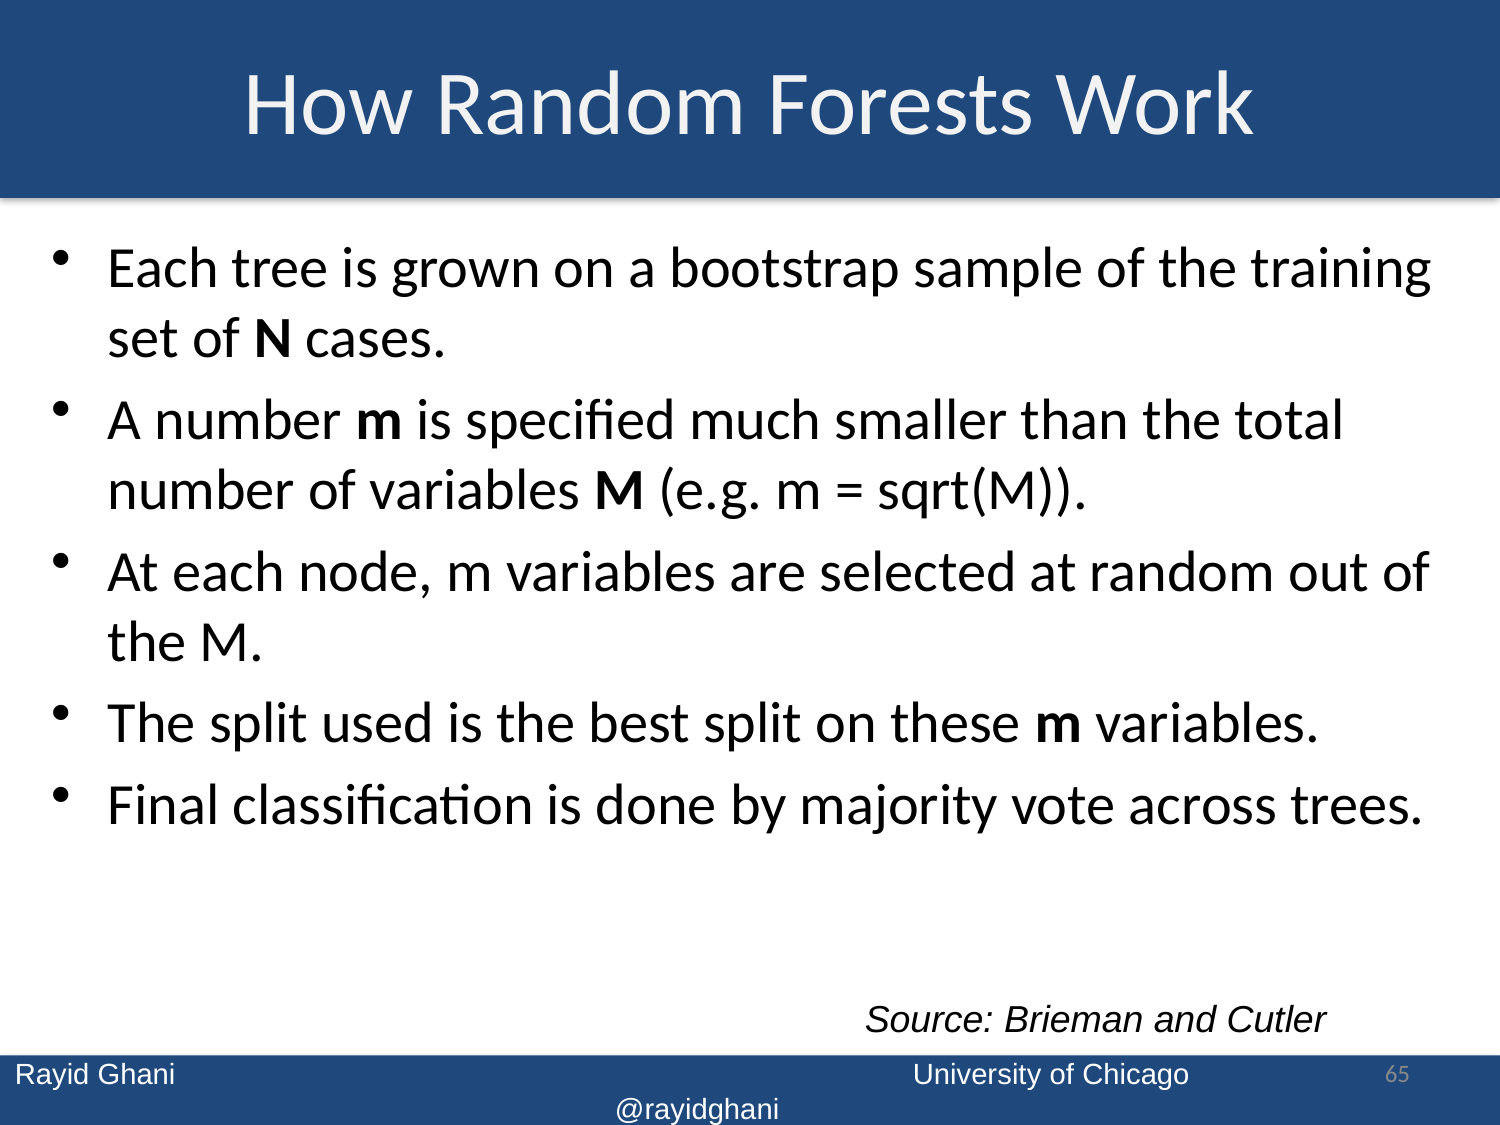

# How Random Forests Work
Each tree is grown on a bootstrap sample of the training set of N cases.
A number m is specified much smaller than the total number of variables M (e.g. m = sqrt(M)).
At each node, m variables are selected at random out of the M.
The split used is the best split on these m variables.
Final classification is done by majority vote across trees.

Source: Brieman and Cutler
65